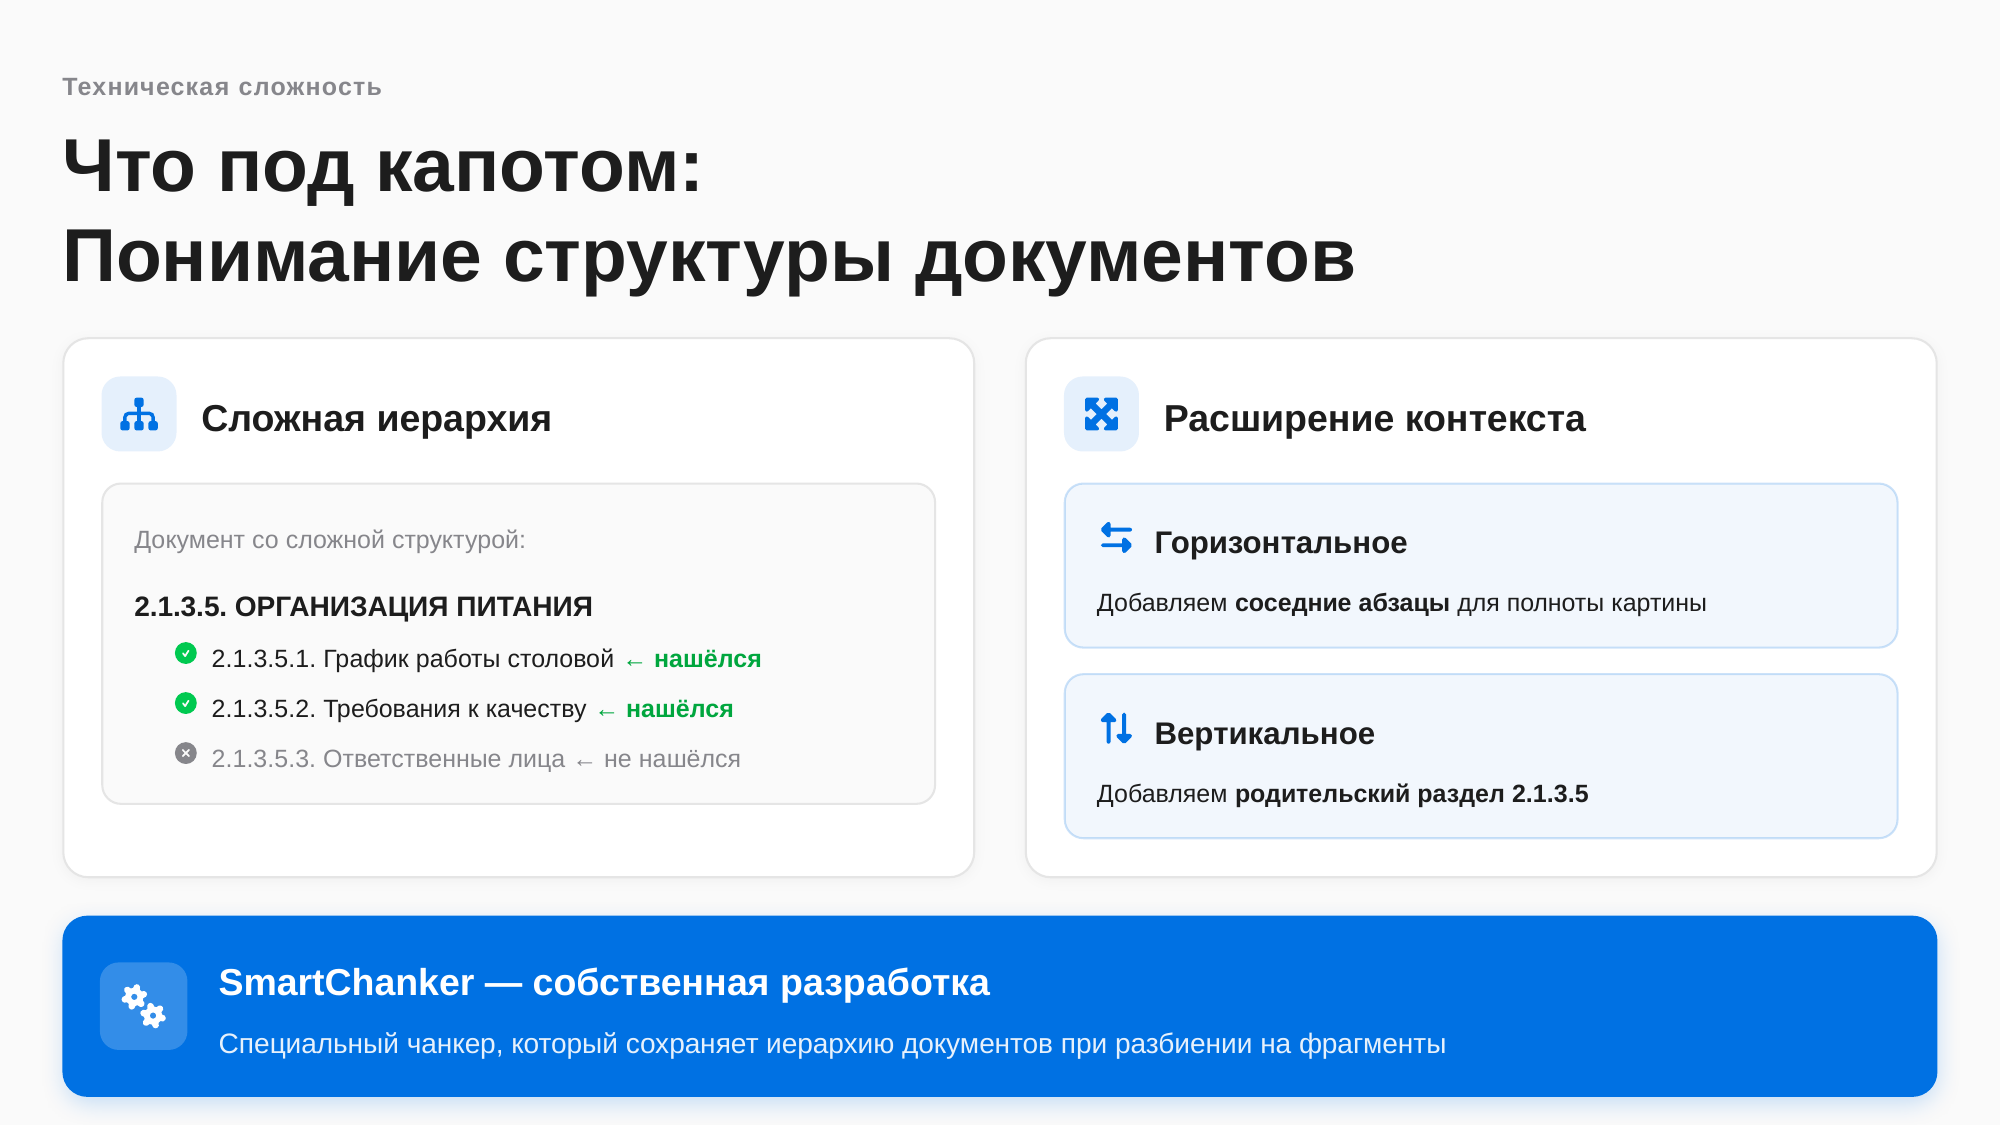

Техническая сложность
Что под капотом:
Понимание структуры документов

Сложная иерархия
Расширение контекста

Документ со сложной структурой:
Горизонтальное

2.1.3.5. ОРГАНИЗАЦИЯ ПИТАНИЯ
Добавляем соседние абзацы для полноты картины
2.1.3.5.1. График работы столовой ← нашёлся

2.1.3.5.2. Требования к качеству ← нашёлся

Вертикальное

2.1.3.5.3. Ответственные лица ← не нашёлся

Добавляем родительский раздел 2.1.3.5

SmartChanker — собственная разработка

Специальный чанкер, который сохраняет иерархию документов при разбиении на фрагменты